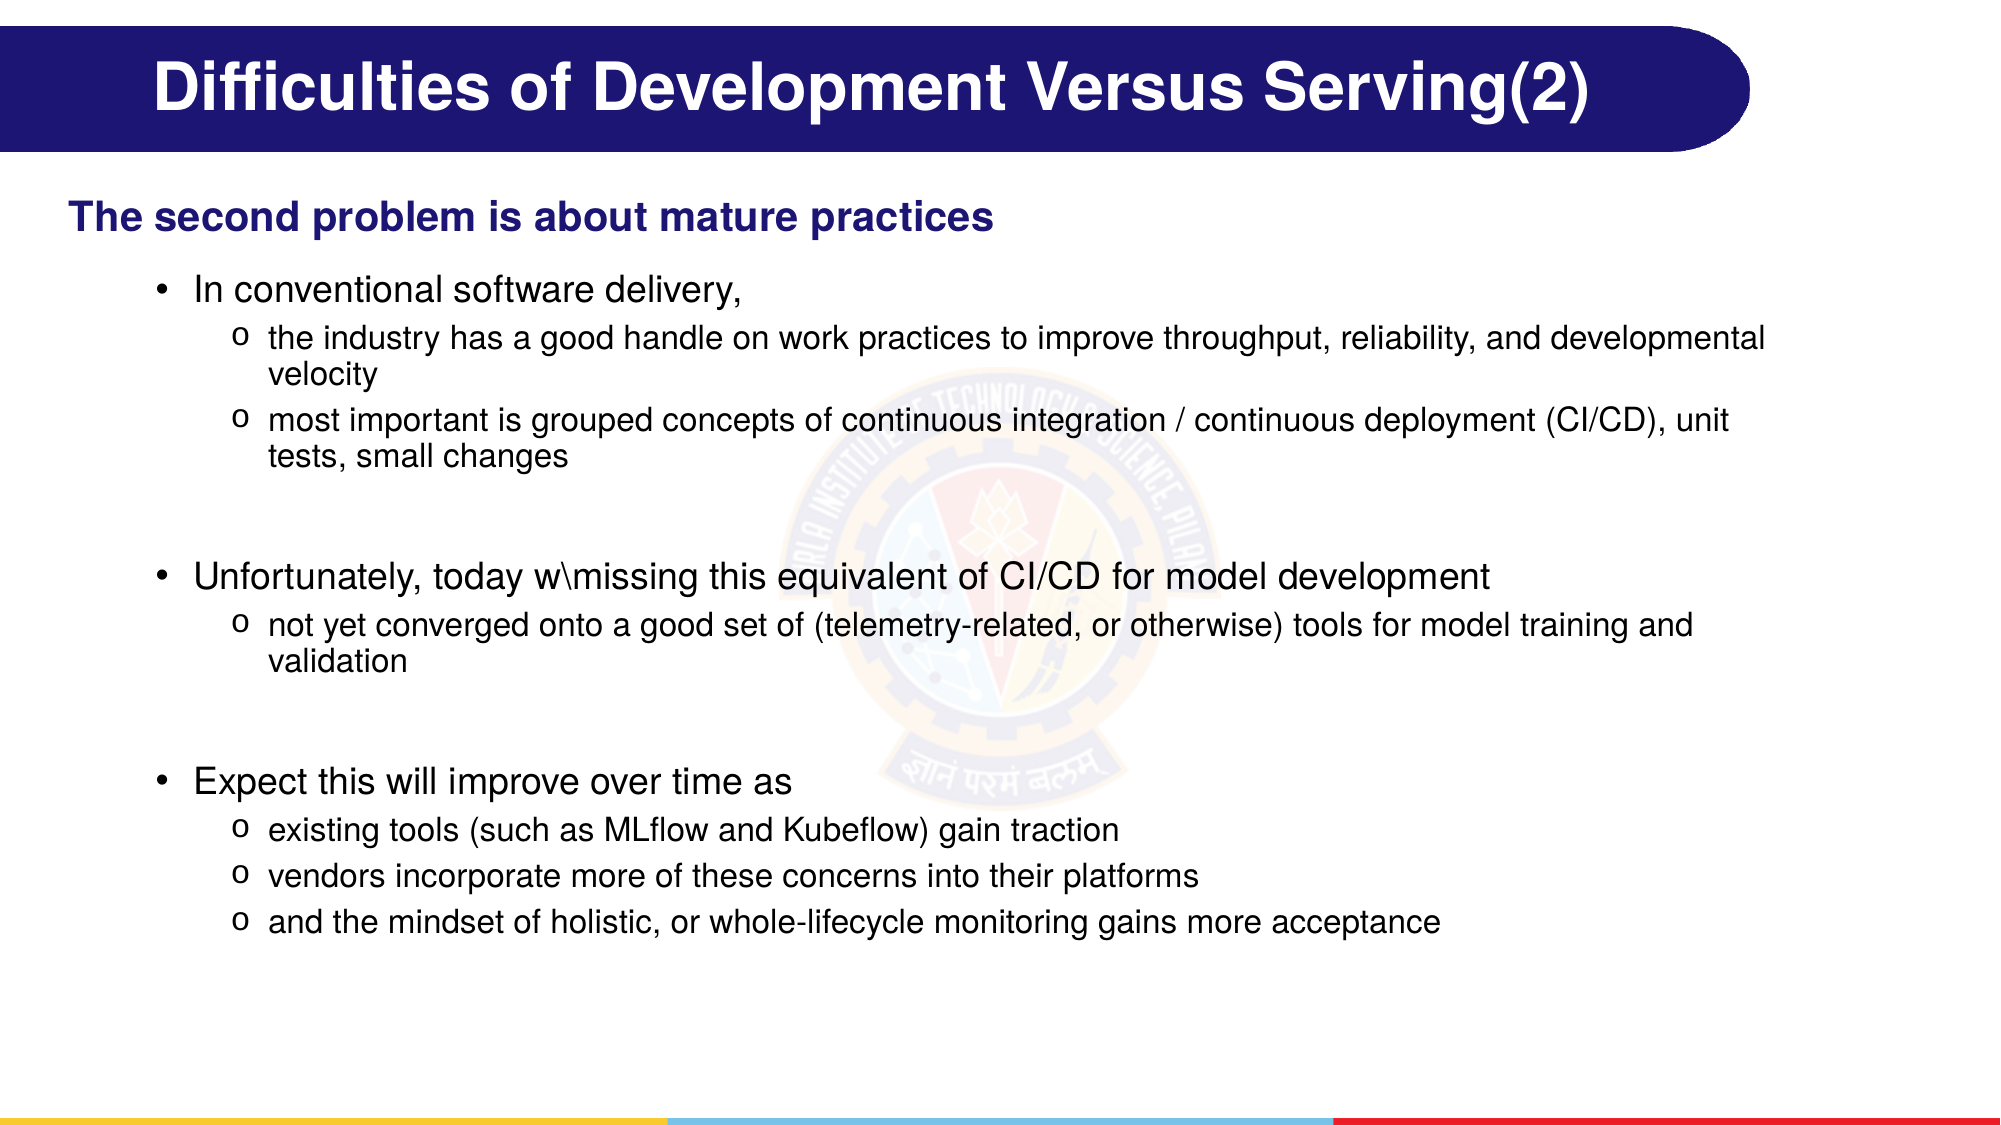

# Difficulties of Development Versus Serving(2)
The second problem is about mature practices
In conventional software delivery,
the industry has a good handle on work practices to improve throughput, reliability, and developmental velocity
most important is grouped concepts of continuous integration / continuous deployment (CI/CD), unit tests, small changes

Unfortunately, today w\missing this equivalent of CI/CD for model development
not yet converged onto a good set of (telemetry-related, or otherwise) tools for model training and validation

Expect this will improve over time as
existing tools (such as MLflow and Kubeflow) gain traction
vendors incorporate more of these concerns into their platforms
and the mindset of holistic, or whole-lifecycle monitoring gains more acceptance